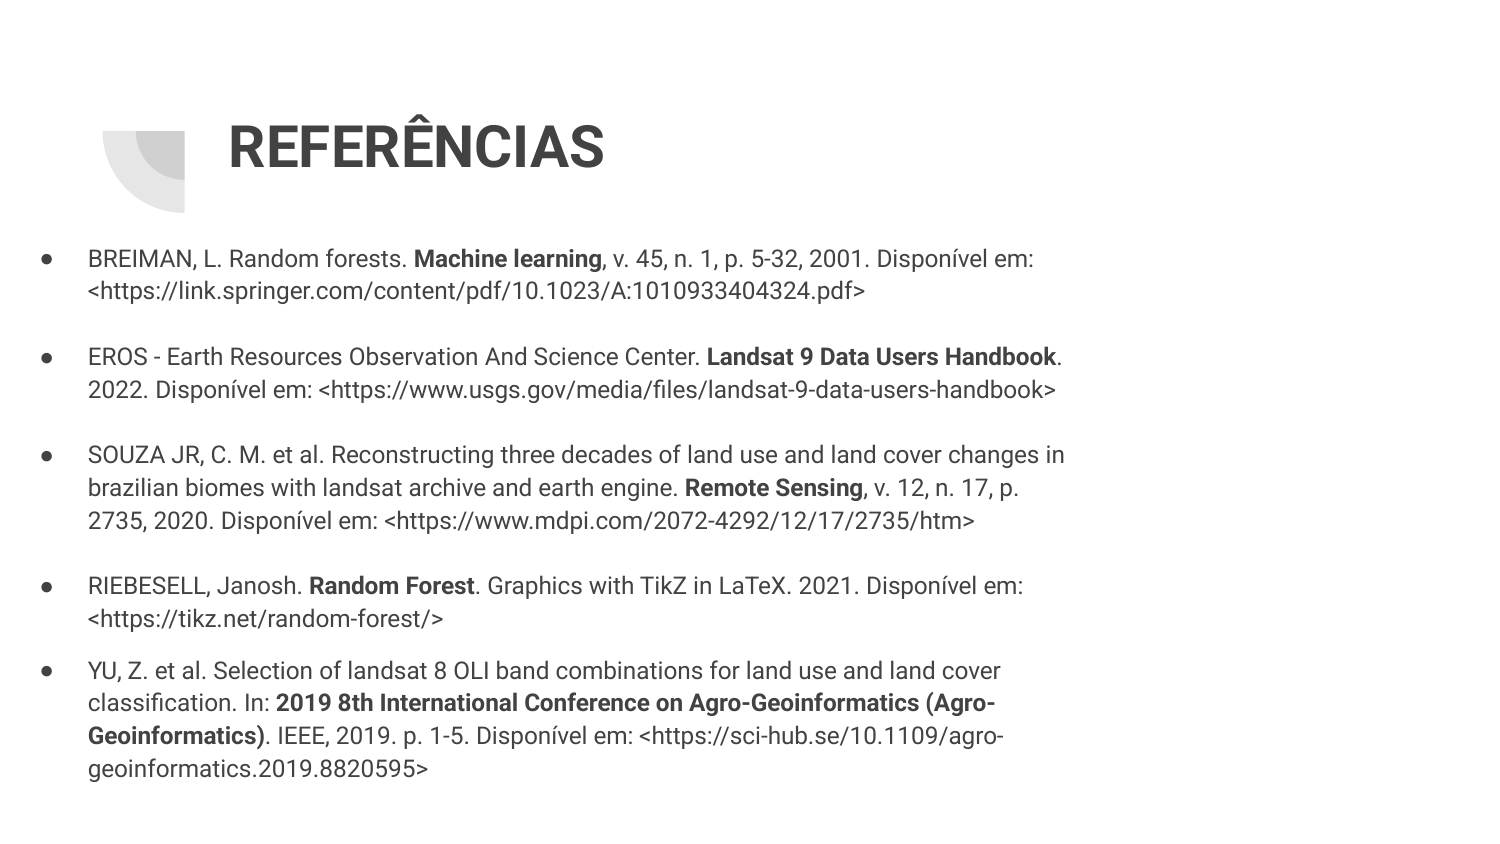

# REFERÊNCIAS
BREIMAN, L. Random forests. Machine learning, v. 45, n. 1, p. 5-32, 2001. Disponível em: <https://link.springer.com/content/pdf/10.1023/A:1010933404324.pdf>

EROS - Earth Resources Observation And Science Center. Landsat 9 Data Users Handbook. 2022. Disponível em: <https://www.usgs.gov/media/files/landsat-9-data-users-handbook>

SOUZA JR, C. M. et al. Reconstructing three decades of land use and land cover changes in brazilian biomes with landsat archive and earth engine. Remote Sensing, v. 12, n. 17, p. 2735, 2020. Disponível em: <https://www.mdpi.com/2072-4292/12/17/2735/htm>

RIEBESELL, Janosh. Random Forest. Graphics with TikZ in LaTeX. 2021. Disponível em: <https://tikz.net/random-forest/>
YU, Z. et al. Selection of landsat 8 OLI band combinations for land use and land cover classification. In: 2019 8th International Conference on Agro-Geoinformatics (Agro-Geoinformatics). IEEE, 2019. p. 1-5. Disponível em: <https://sci-hub.se/10.1109/agro-geoinformatics.2019.8820595>